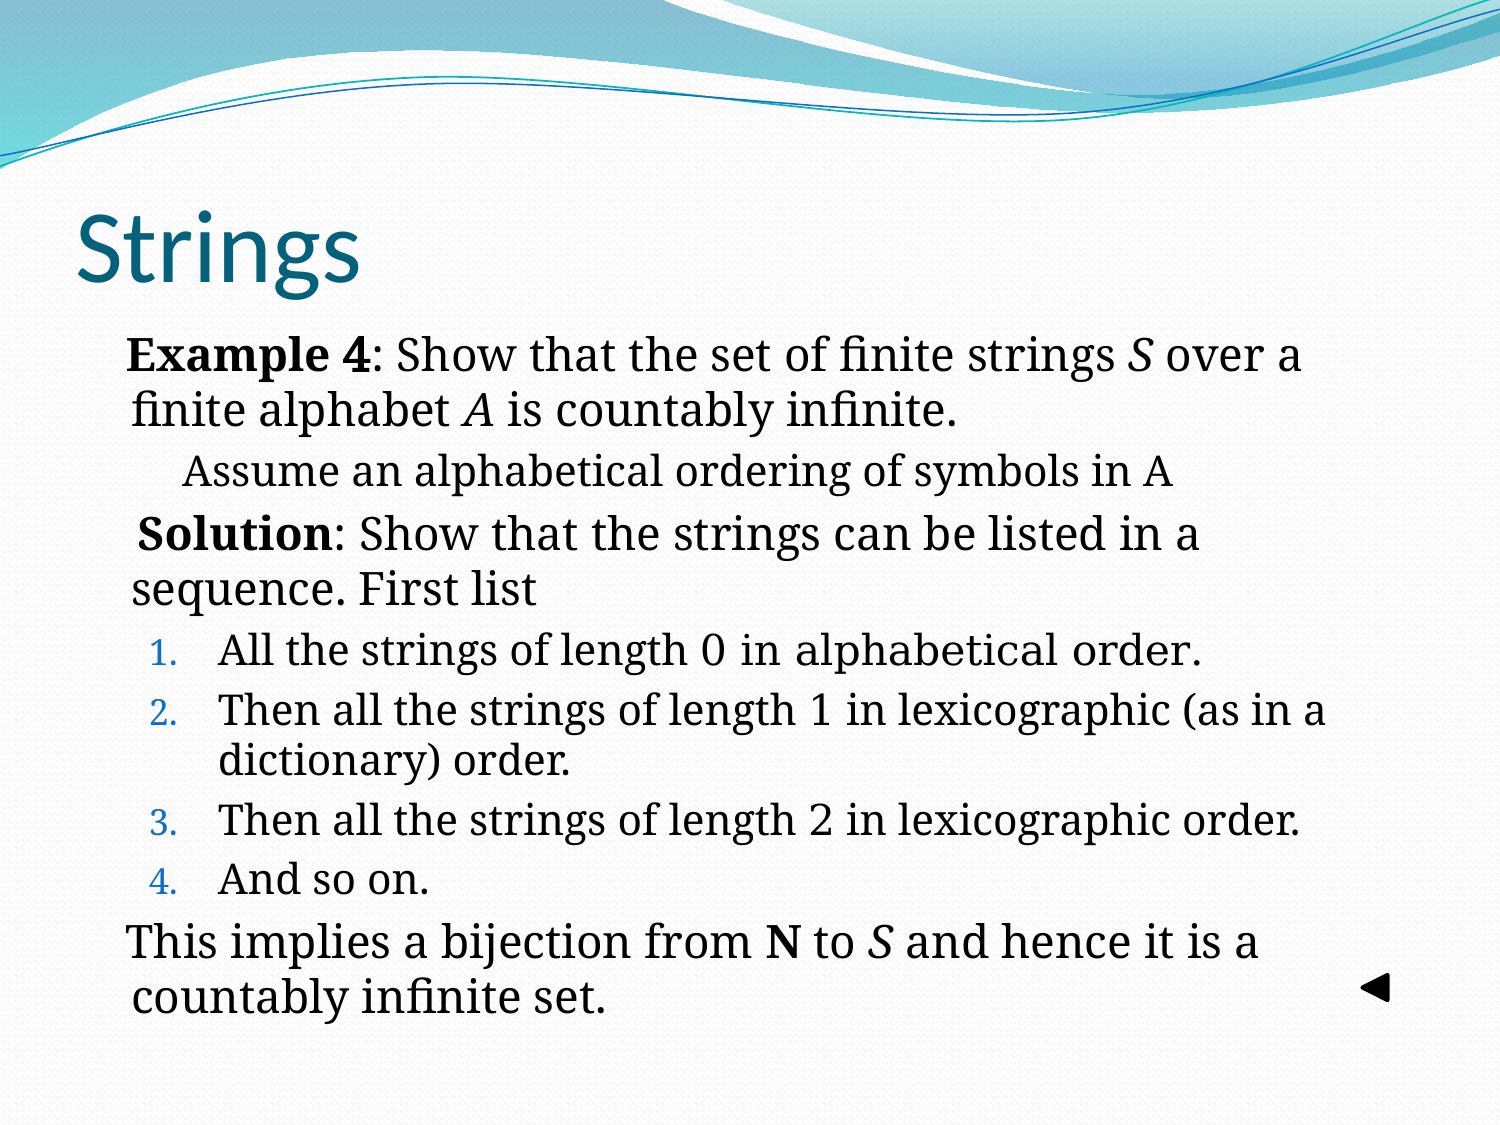

# Strings
   Example 4: Show that the set of finite strings S over a finite alphabet A is countably infinite.
   Assume an alphabetical ordering of symbols in A
    Solution: Show that the strings can be listed in a sequence. First list
All the strings of length 0 in alphabetical order.
Then all the strings of length 1 in lexicographic (as in a dictionary) order.
Then all the strings of length 2 in lexicographic order.
And so on.
   This implies a bijection from N to S and hence it is a countably infinite set.